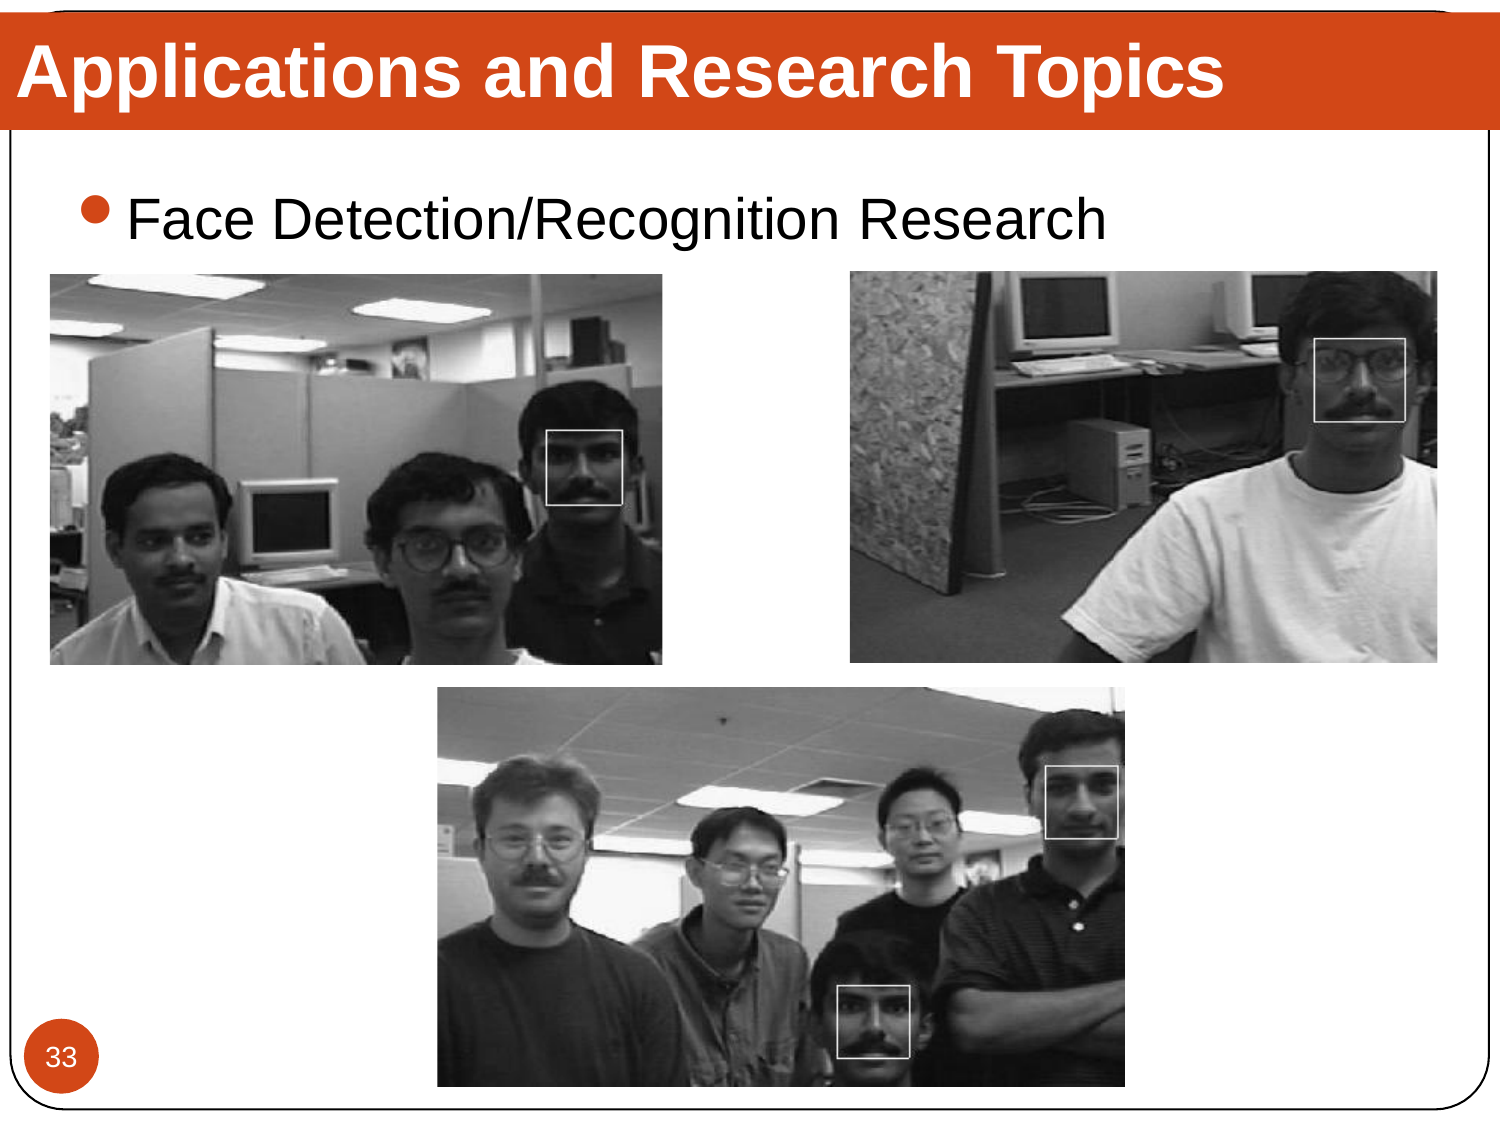

# Applications and Research Topics
Face Detection/Recognition Research

33